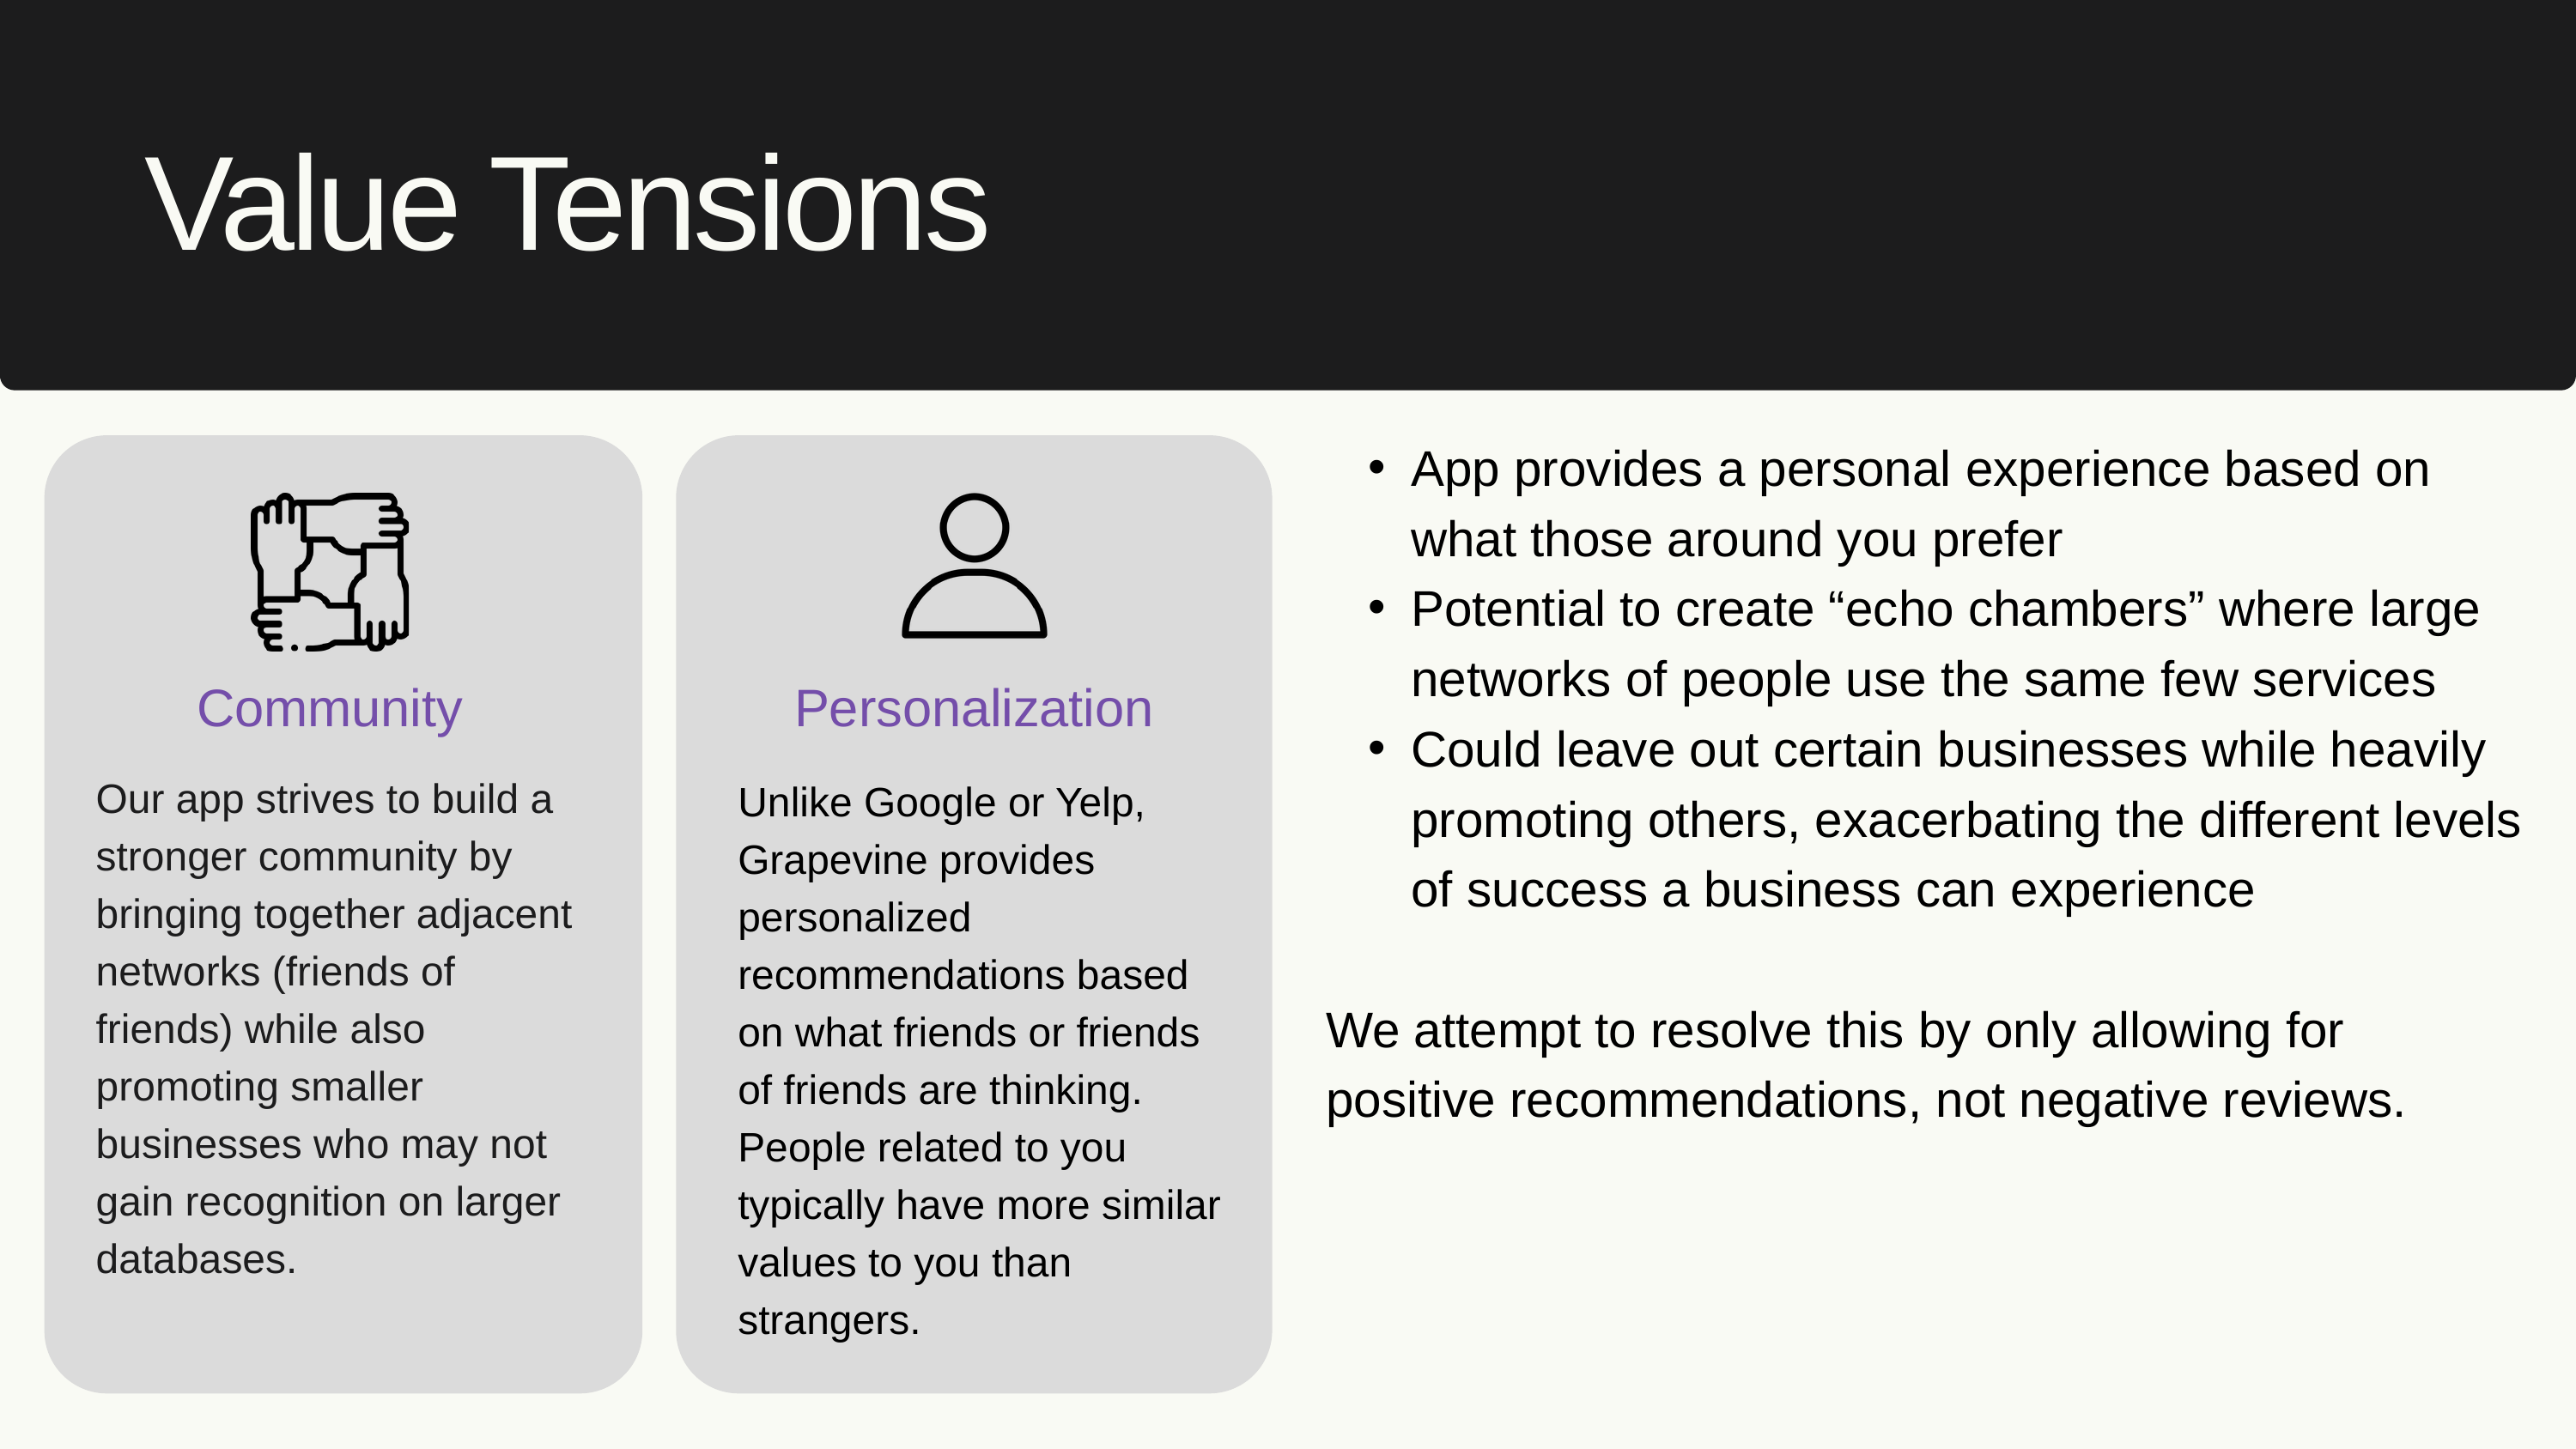

Value Tensions
App provides a personal experience based on what those around you prefer
Potential to create “echo chambers” where large networks of people use the same few services
Could leave out certain businesses while heavily promoting others, exacerbating the different levels of success a business can experience

We attempt to resolve this by only allowing for positive recommendations, not negative reviews.

Community
Personalization
Our app strives to build a stronger community by bringing together adjacent networks (friends of friends) while also promoting smaller businesses who may not gain recognition on larger databases.
Unlike Google or Yelp, Grapevine provides personalized recommendations based on what friends or friends of friends are thinking. People related to you typically have more similar values to you than strangers.